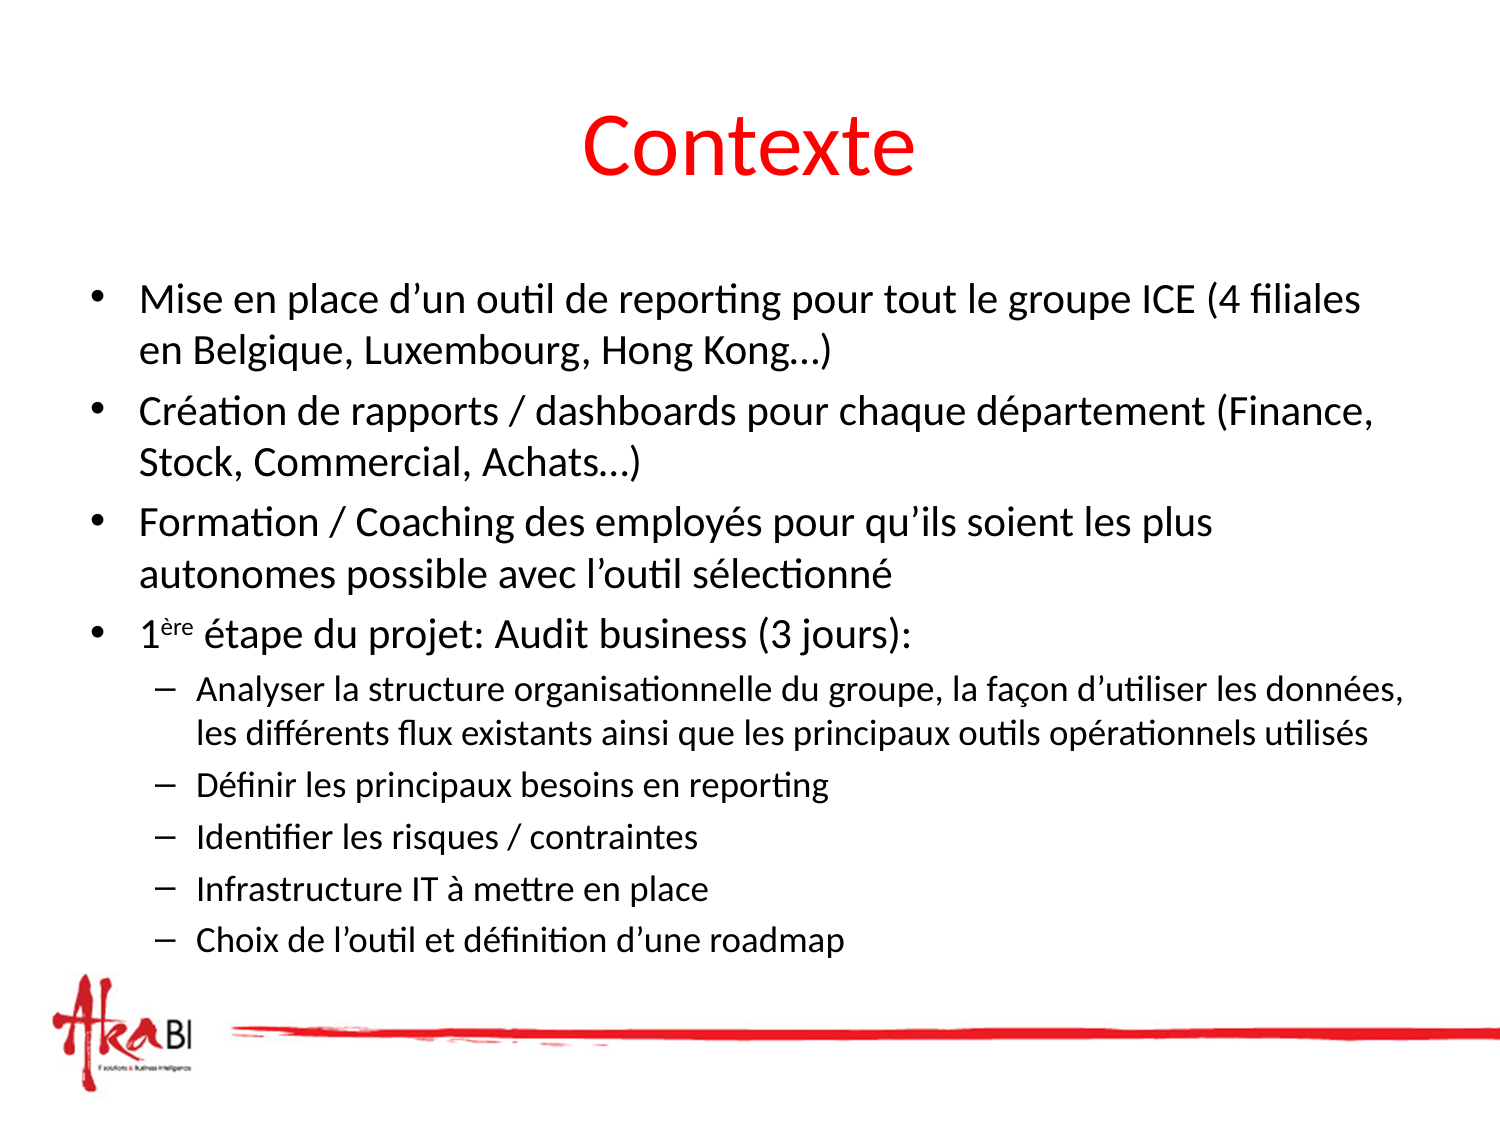

# Contexte
Mise en place d’un outil de reporting pour tout le groupe ICE (4 filiales en Belgique, Luxembourg, Hong Kong…)
Création de rapports / dashboards pour chaque département (Finance, Stock, Commercial, Achats…)
Formation / Coaching des employés pour qu’ils soient les plus autonomes possible avec l’outil sélectionné
1ère étape du projet: Audit business (3 jours):
Analyser la structure organisationnelle du groupe, la façon d’utiliser les données, les différents flux existants ainsi que les principaux outils opérationnels utilisés
Définir les principaux besoins en reporting
Identifier les risques / contraintes
Infrastructure IT à mettre en place
Choix de l’outil et définition d’une roadmap